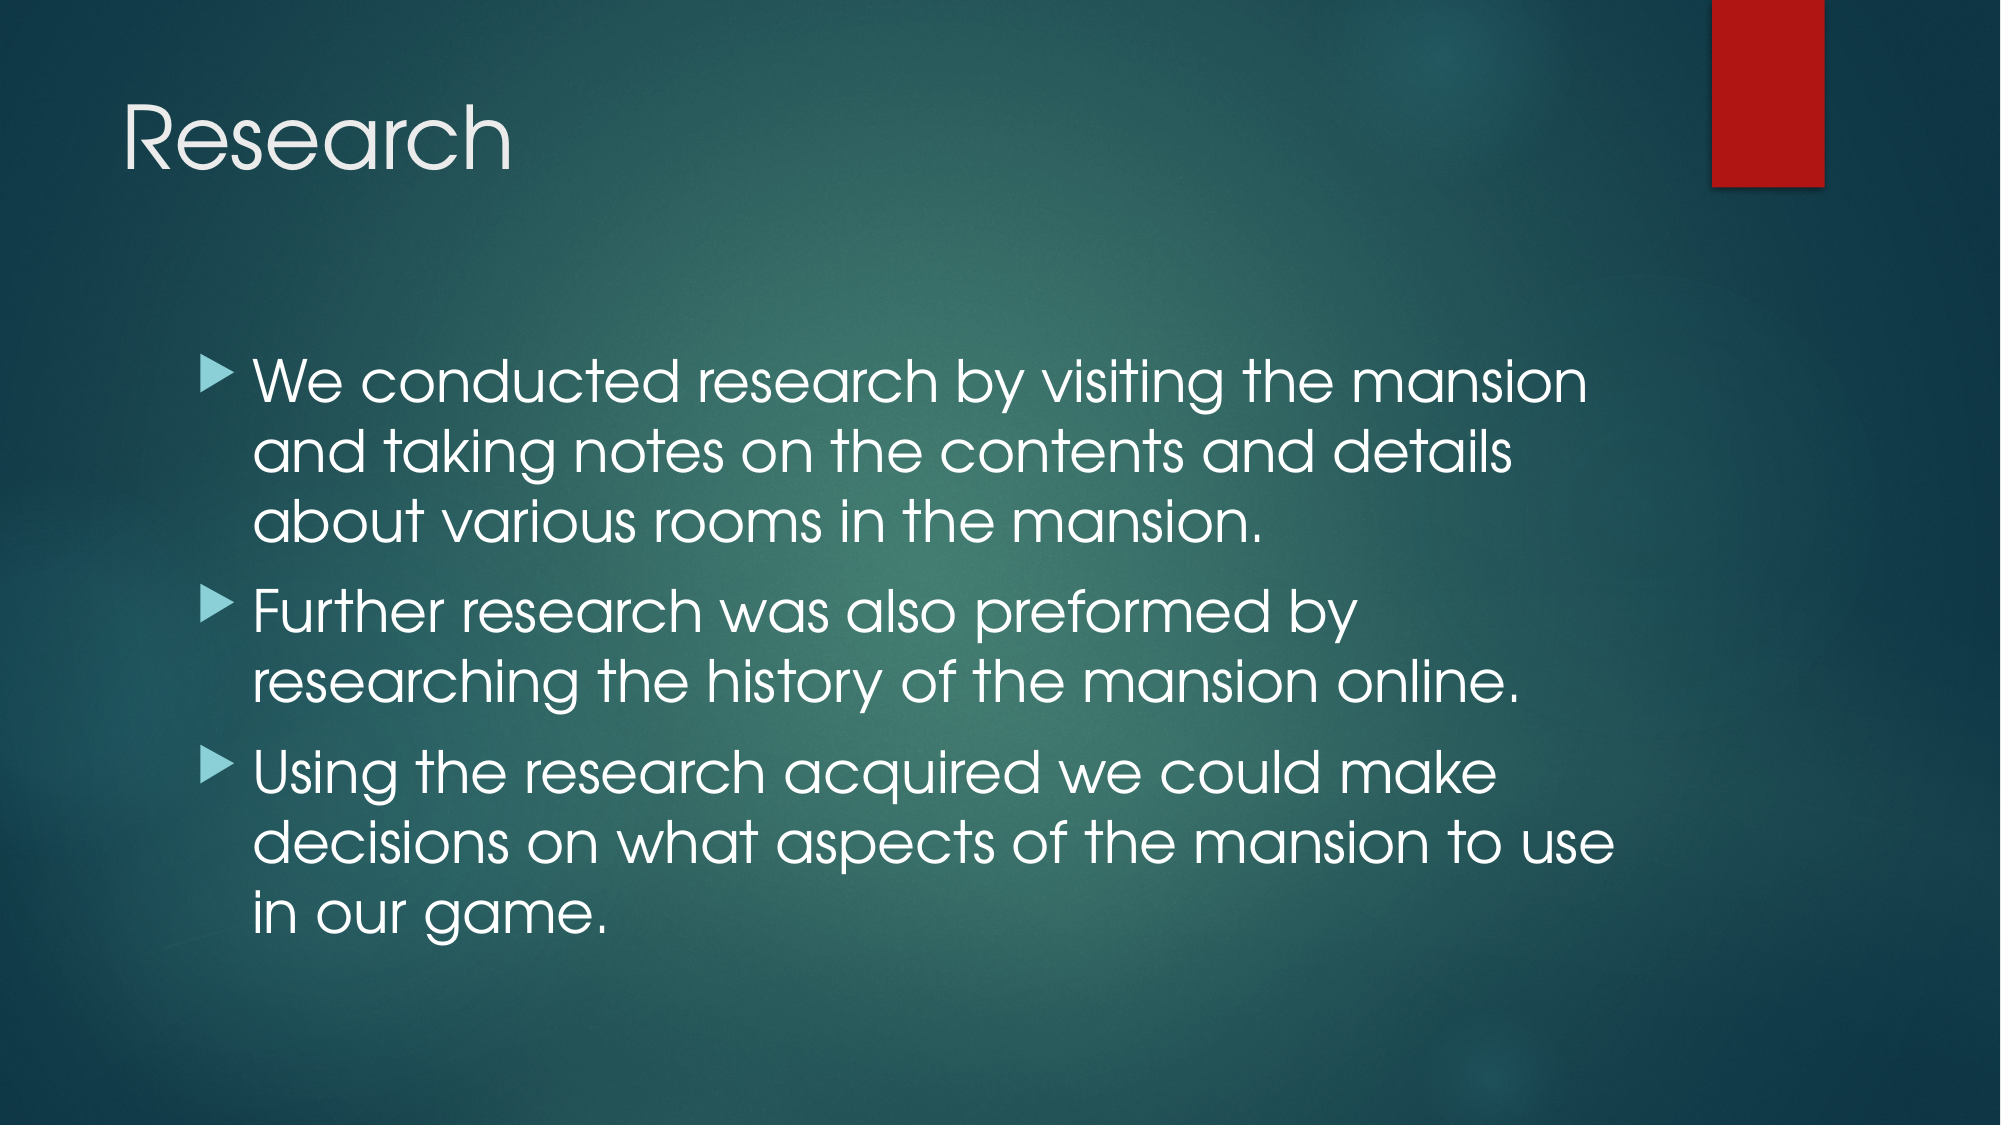

# Research
We conducted research by visiting the mansion and taking notes on the contents and details about various rooms in the mansion.
Further research was also preformed by researching the history of the mansion online.
Using the research acquired we could make decisions on what aspects of the mansion to use in our game.